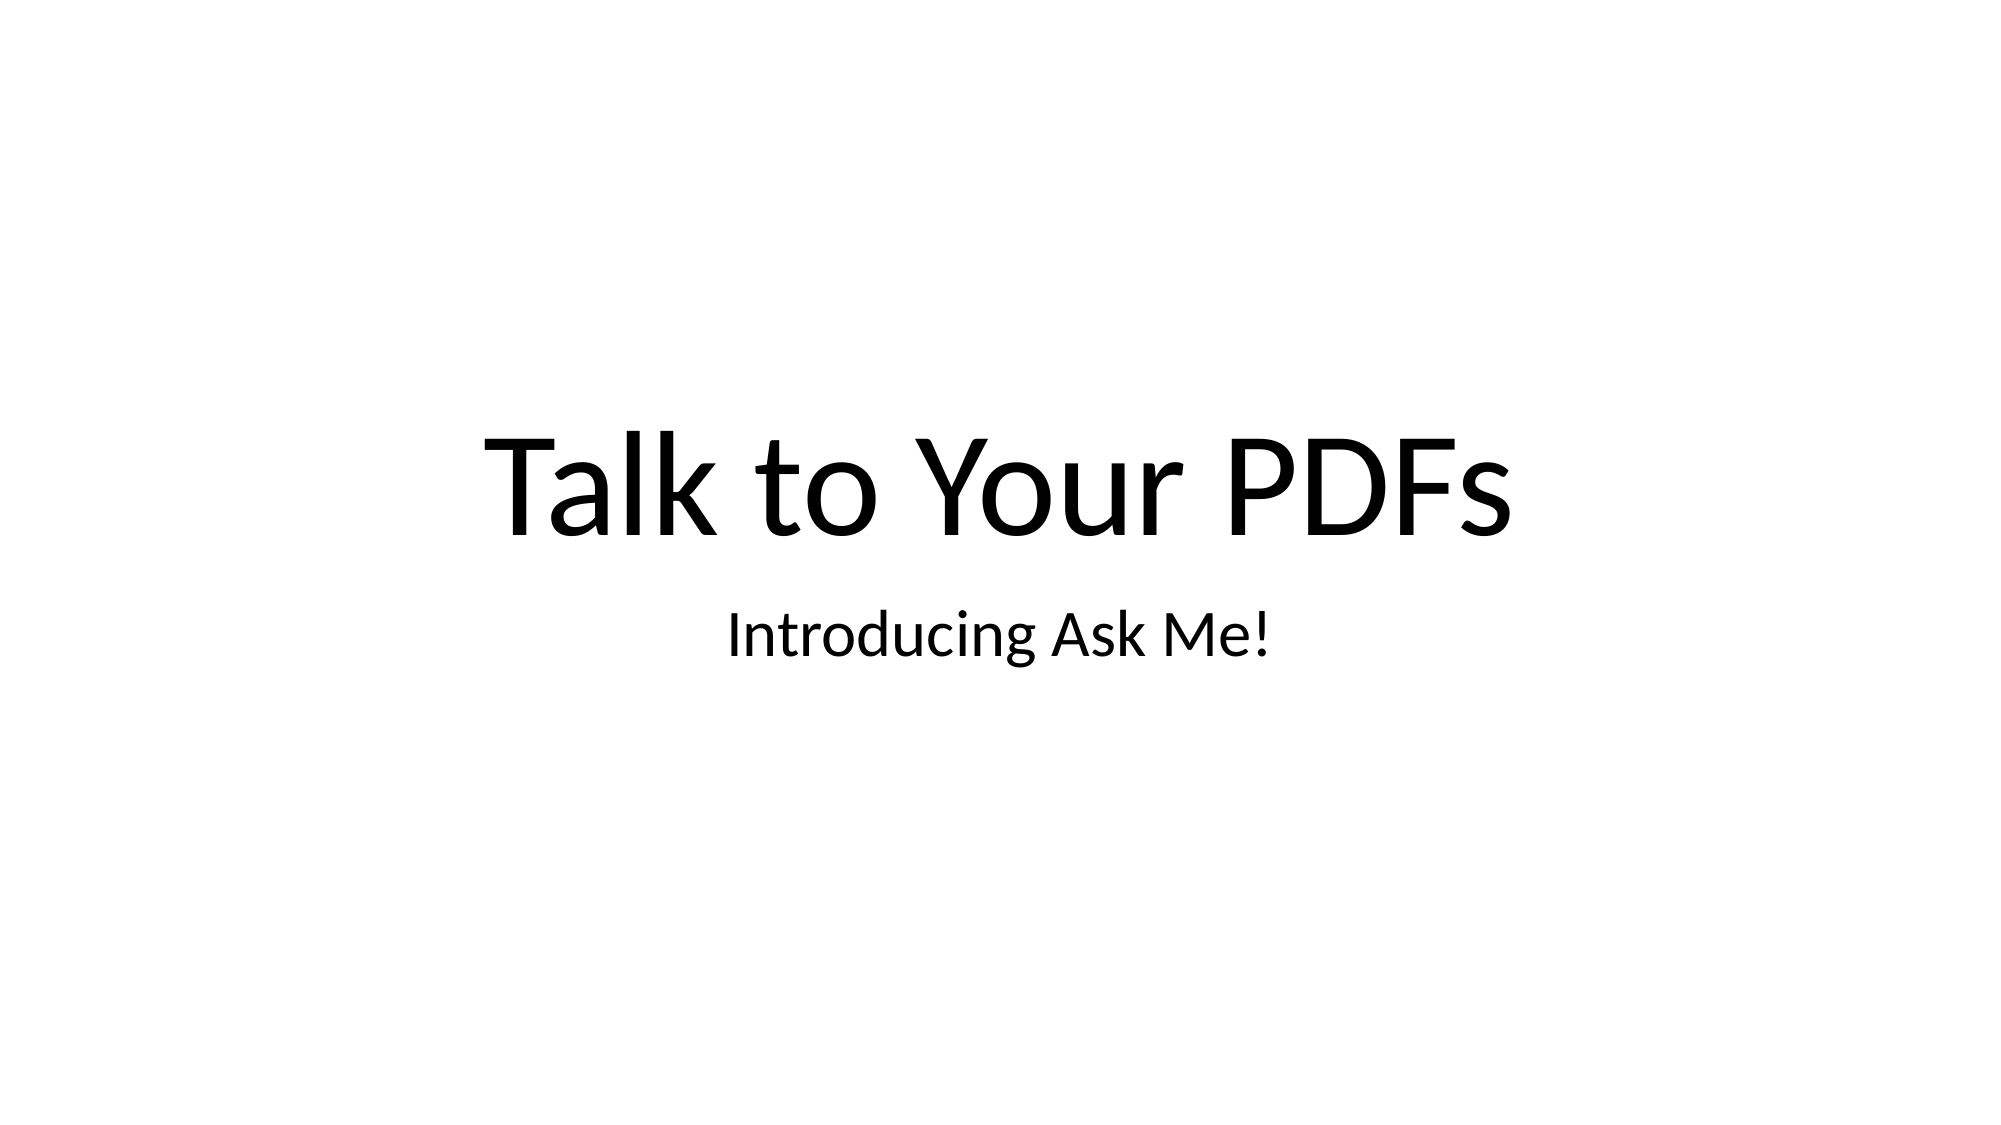

# Talk to Your PDFs
Introducing Ask Me!